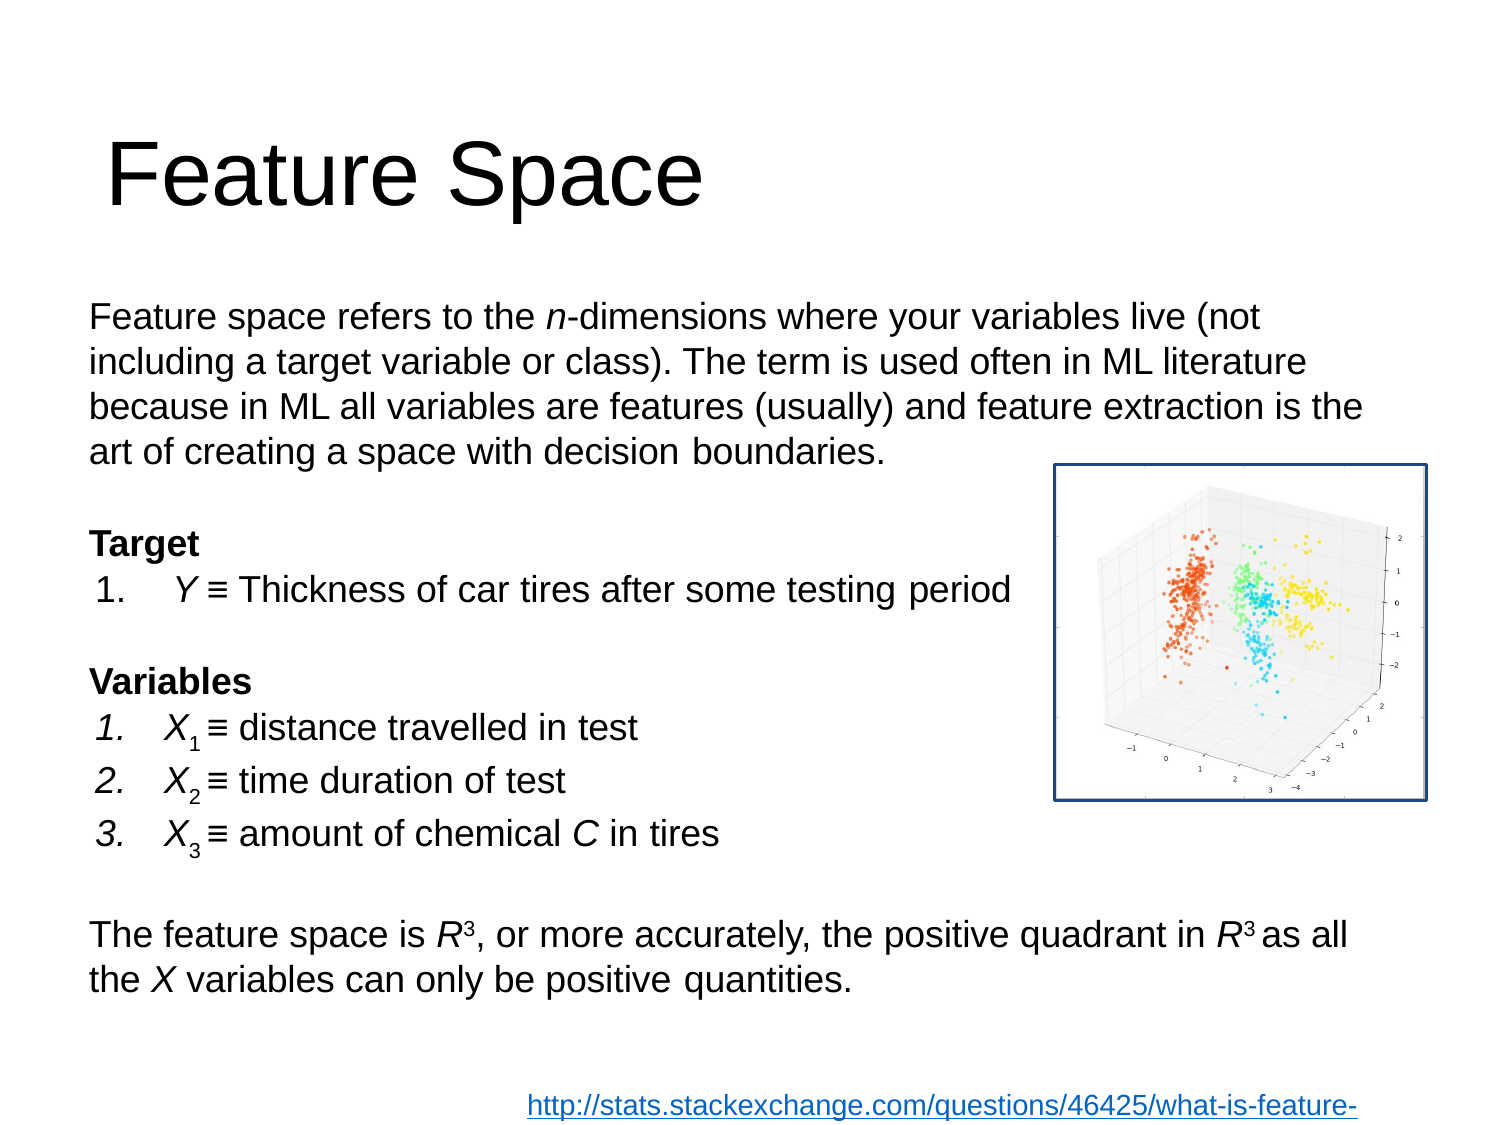

# Feature Space
Feature space refers to the n-dimensions where your variables live (not  including a target variable or class). The term is used often in ML literature  because in ML all variables are features (usually) and feature extraction is the  art of creating a space with decision boundaries.

Target
1.	Y ≡ Thickness of car tires after some testing period

Variables
X1 ≡ distance travelled in test
X2 ≡ time duration of test
X3 ≡ amount of chemical C in tires

The feature space is R3, or more accurately, the positive quadrant in R3 as all  the X variables can only be positive quantities.

http://stats.stackexchange.com/questions/46425/what-is-feature-space